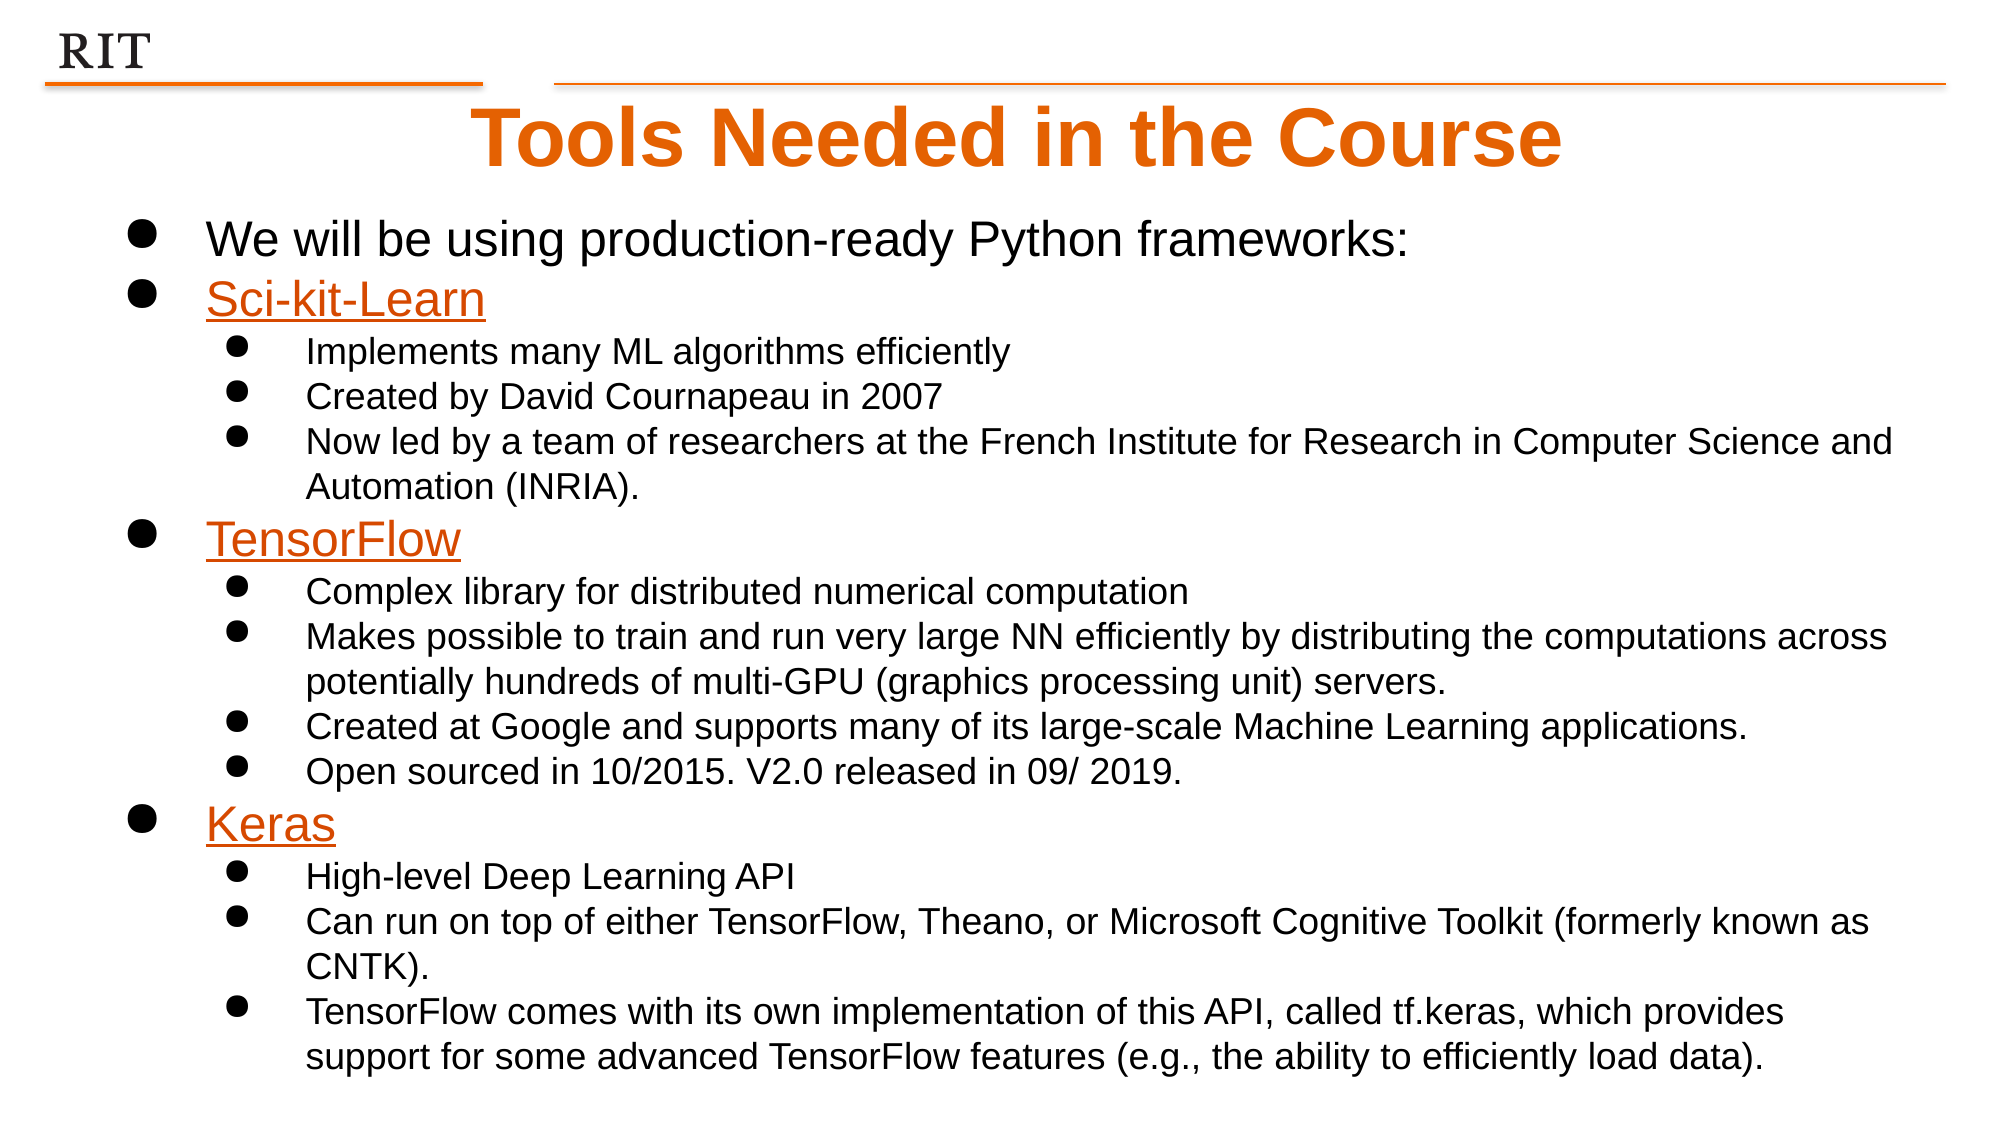

Tools Needed in the Course
We will be using production-ready Python frameworks:
Sci-kit-Learn
Implements many ML algorithms efficiently
Created by David Cournapeau in 2007
Now led by a team of researchers at the French Institute for Research in Computer Science and Automation (INRIA).
TensorFlow
Complex library for distributed numerical computation
Makes possible to train and run very large NN efficiently by distributing the computations across potentially hundreds of multi-GPU (graphics processing unit) servers.
Created at Google and supports many of its large-scale Machine Learning applications.
Open sourced in 10/2015. V2.0 released in 09/ 2019.
Keras
High-level Deep Learning API
Can run on top of either TensorFlow, Theano, or Microsoft Cognitive Toolkit (formerly known as CNTK).
TensorFlow comes with its own implementation of this API, called tf.keras, which provides support for some advanced TensorFlow features (e.g., the ability to efficiently load data).